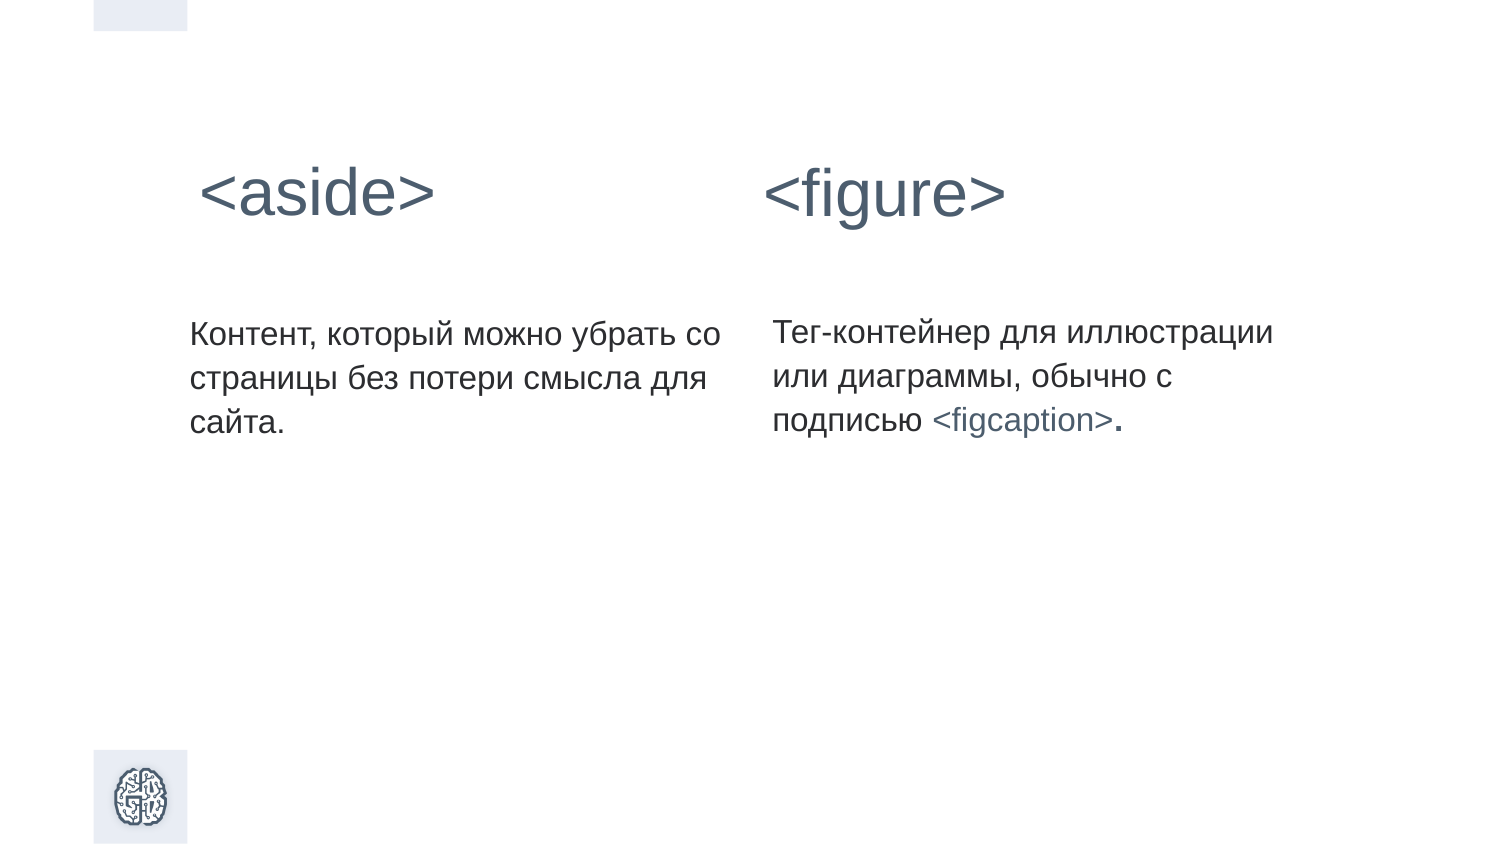

<aside>
<figure>
Тег-контейнер для иллюстрации или диаграммы, обычно с подписью <figcaption>.
Контент, который можно убрать со страницы без потери смысла для сайта.